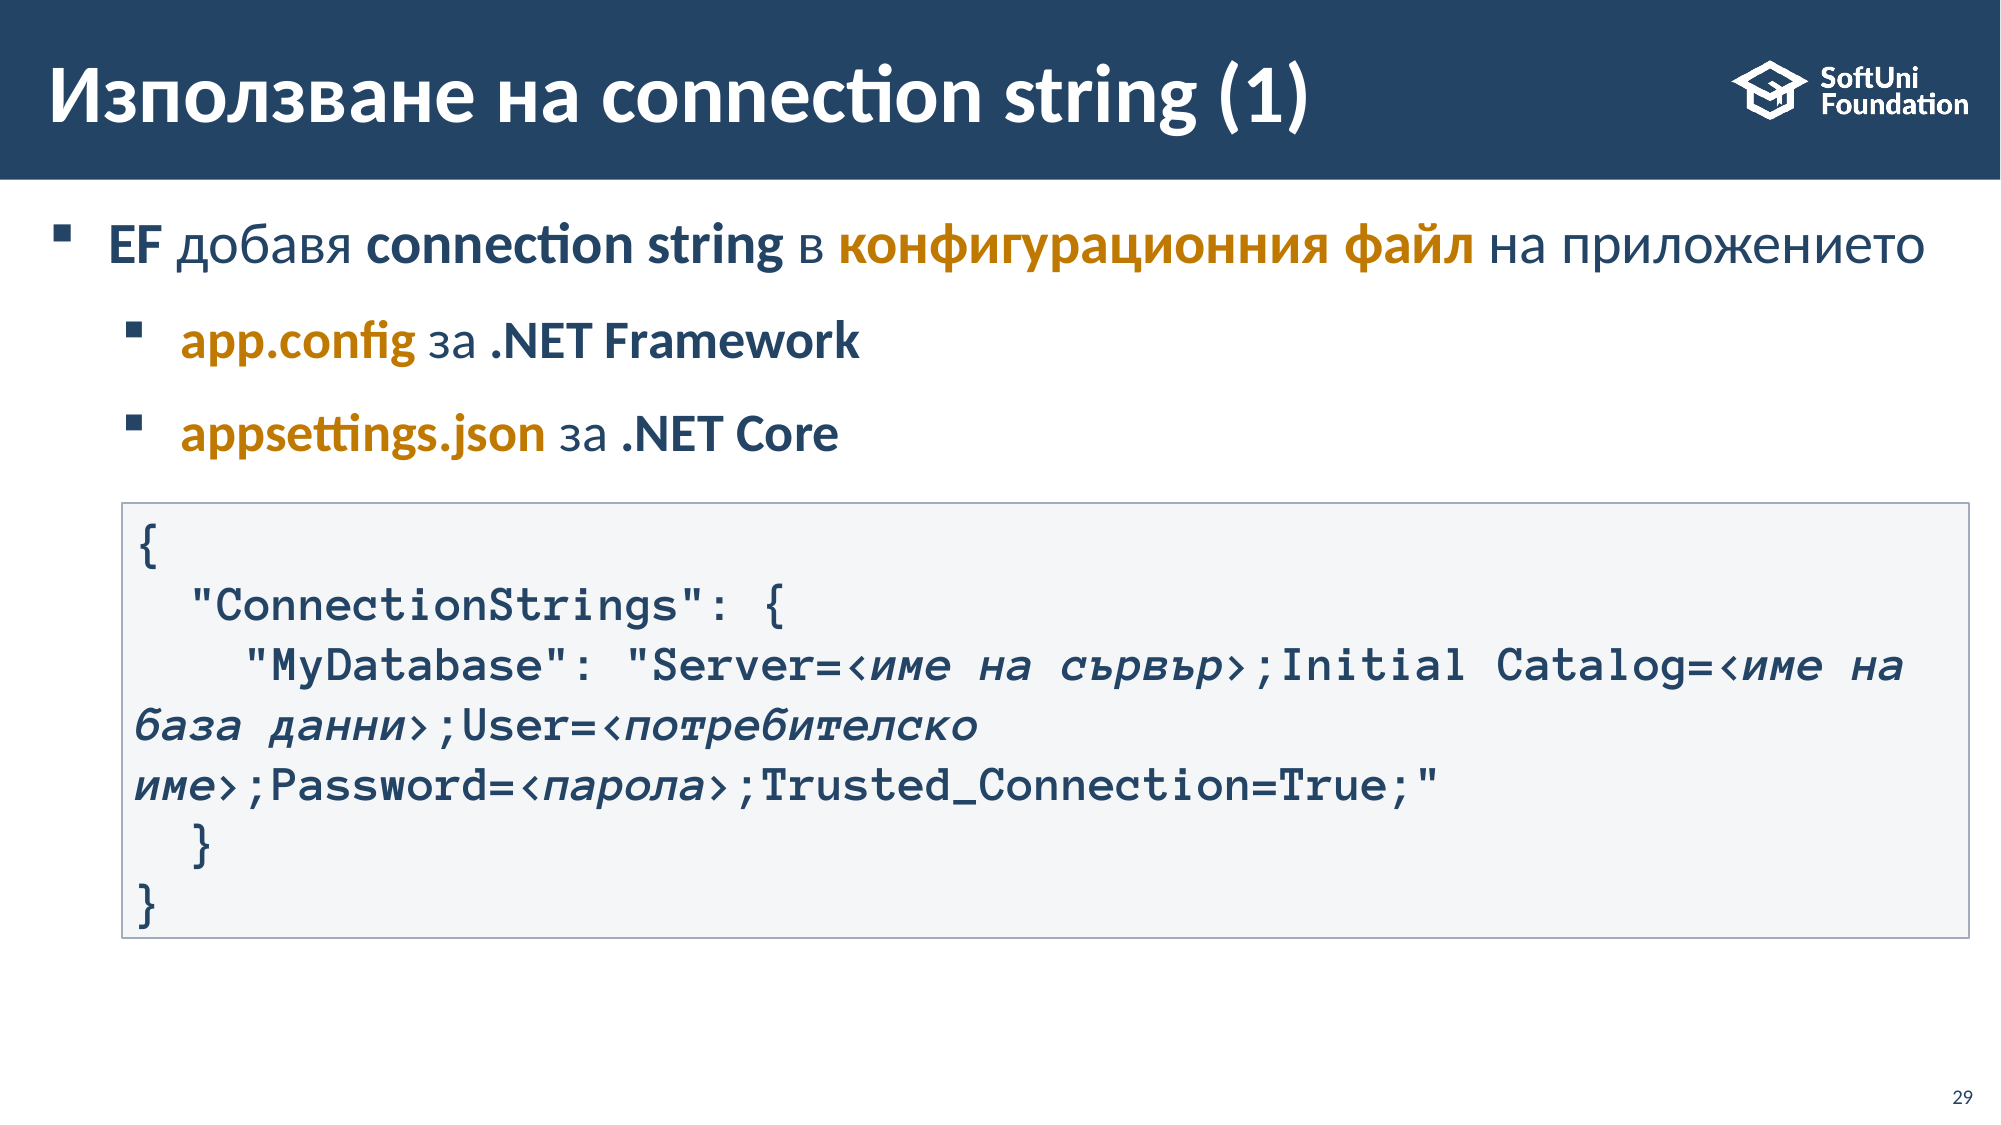

# Използване на connection string (1)
EF добавя connection string в конфигурационния файл на приложението
app.config за .NET Framework
appsettings.json за .NET Core

{
  "ConnectionStrings": {
    "MyDatabase": "Server=<име на сървър>;Initial Catalog=<име на база данни>;User=<потребителско име>;Password=<парола>;Trusted_Connection=True;"
  }
}
29